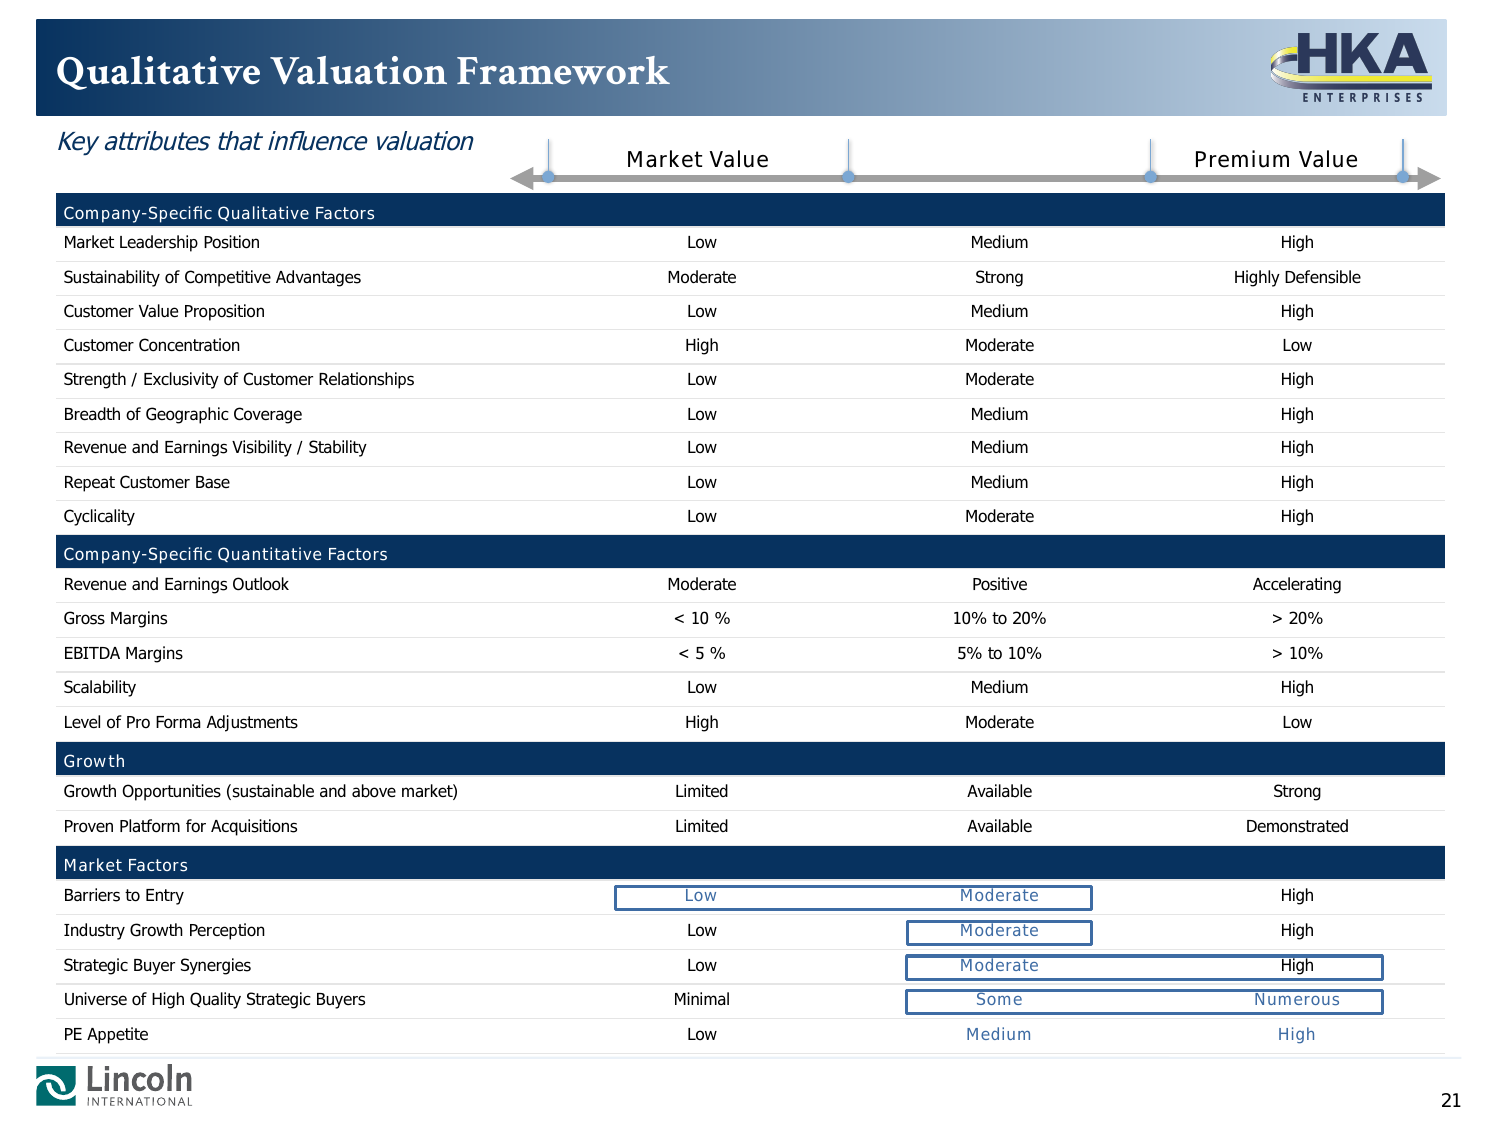

# Qualitative Valuation Framework
Key attributes that influence valuation
Market Value
Premium Value
| Company-Specific Qualitative Factors |  |  |  |
| --- | --- | --- | --- |
| Market Leadership Position | Low | Medium | High |
| Sustainability of Competitive Advantages | Moderate | Strong | Highly Defensible |
| Customer Value Proposition | Low | Medium | High |
| Customer Concentration | High | Moderate | Low |
| Strength / Exclusivity of Customer Relationships | Low | Moderate | High |
| Breadth of Geographic Coverage | Low | Medium | High |
| Revenue and Earnings Visibility / Stability | Low | Medium | High |
| Repeat Customer Base | Low | Medium | High |
| Cyclicality | Low | Moderate | High |
| Company-Specific Quantitative Factors |  |  |  |
| Revenue and Earnings Outlook | Moderate | Positive | Accelerating |
| Gross Margins | < 10 % | 10% to 20% | > 20% |
| EBITDA Margins | < 5 % | 5% to 10% | > 10% |
| Scalability | Low | Medium | High |
| Level of Pro Forma Adjustments | High | Moderate | Low |
| Growth |  |  |  |
| Growth Opportunities (sustainable and above market) | Limited | Available | Strong |
| Proven Platform for Acquisitions | Limited | Available | Demonstrated |
| Market Factors |  |  |  |
| Barriers to Entry | Low | Moderate | High |
| Industry Growth Perception | Low | Moderate | High |
| Strategic Buyer Synergies | Low | Moderate | High |
| Universe of High Quality Strategic Buyers | Minimal | Some | Numerous |
| PE Appetite | Low | Medium | High |

21